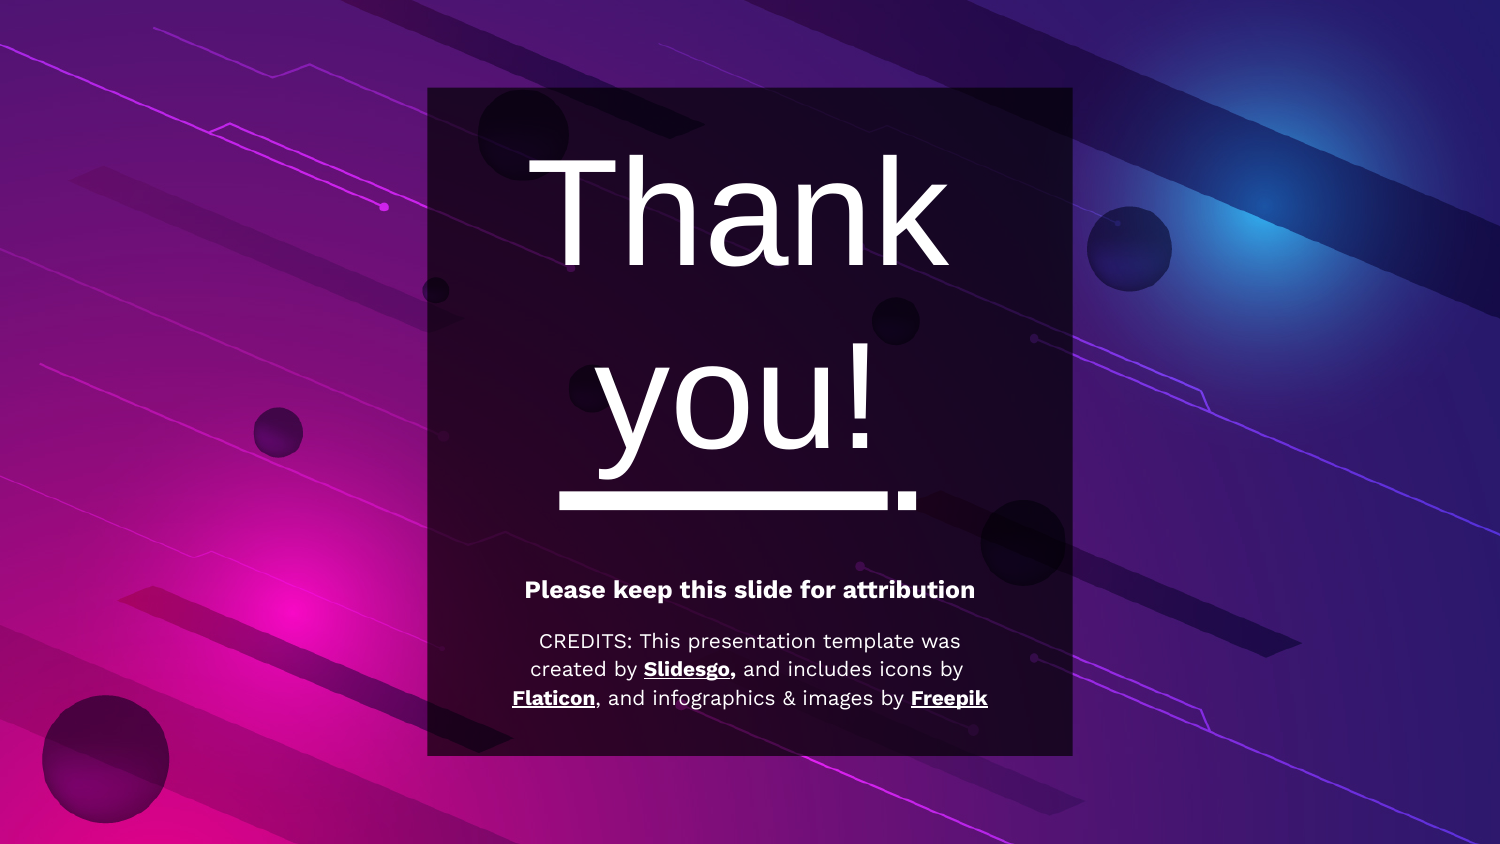

# Thank you!

Please keep this slide for attribution